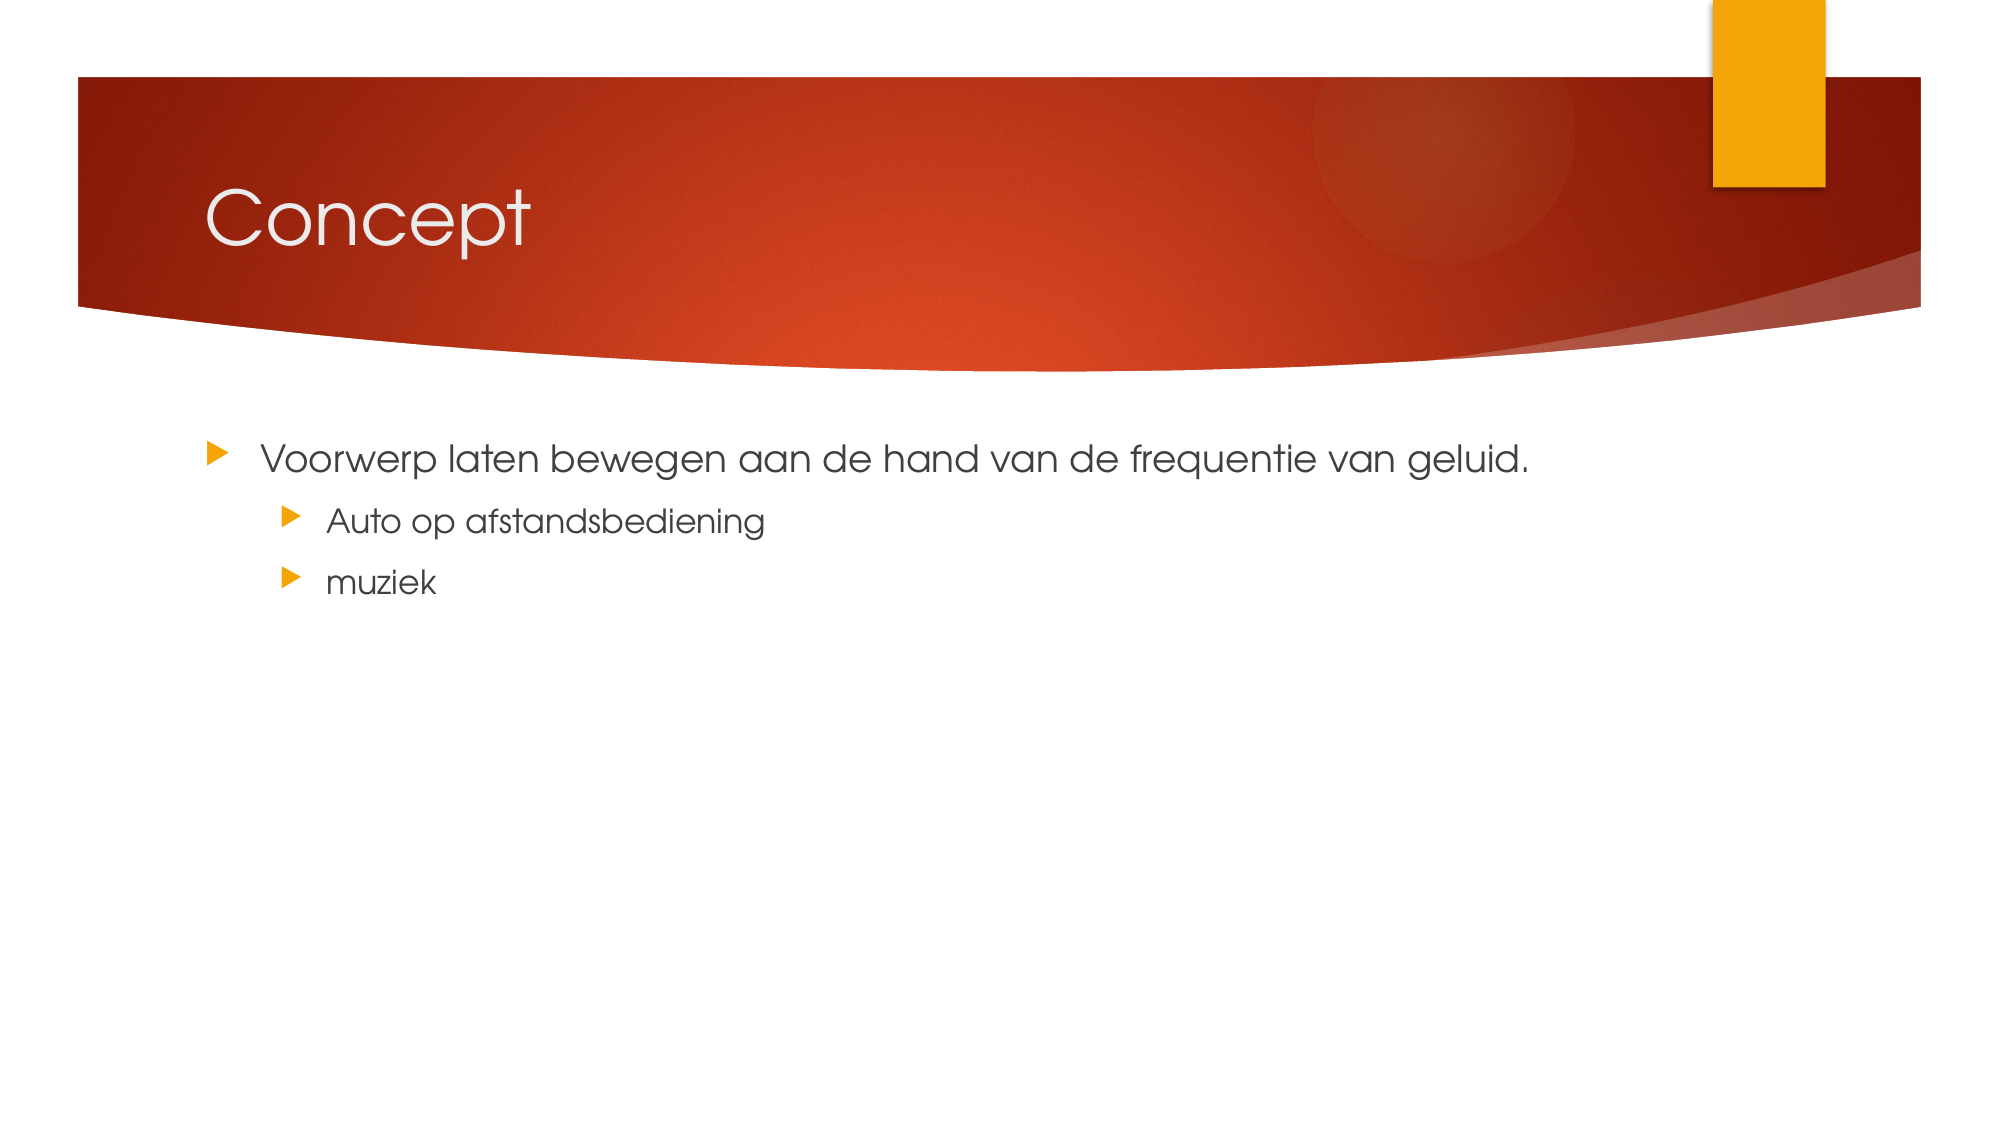

# Concept
Voorwerp laten bewegen aan de hand van de frequentie van geluid.
Auto op afstandsbediening
muziek